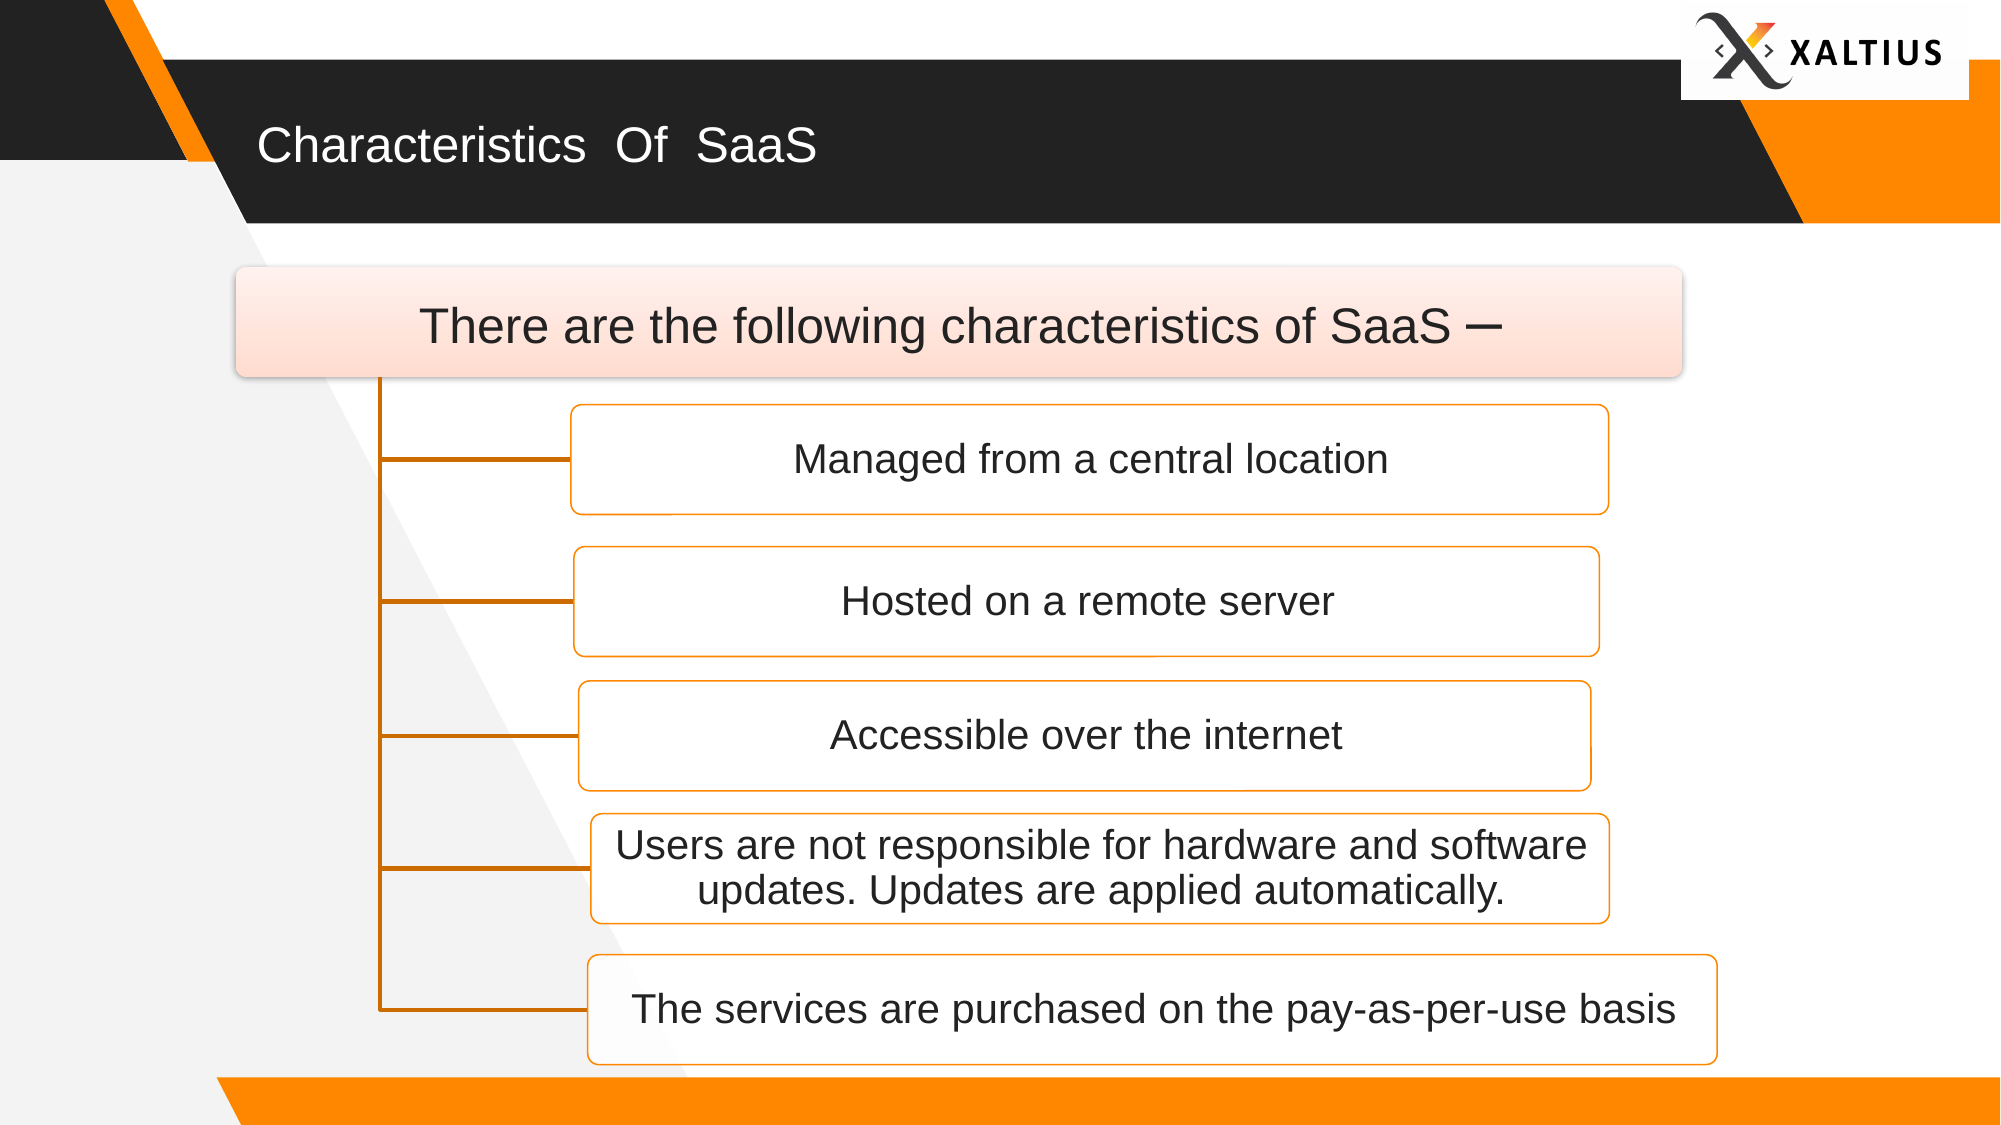

# Characteristics  Of  SaaS
There are the following characteristics of SaaS –
Managed from a central location
Hosted on a remote server
Accessible over the internet
Users are not responsible for hardware and software updates. Updates are applied automatically.
The services are purchased on the pay-as-per-use basis